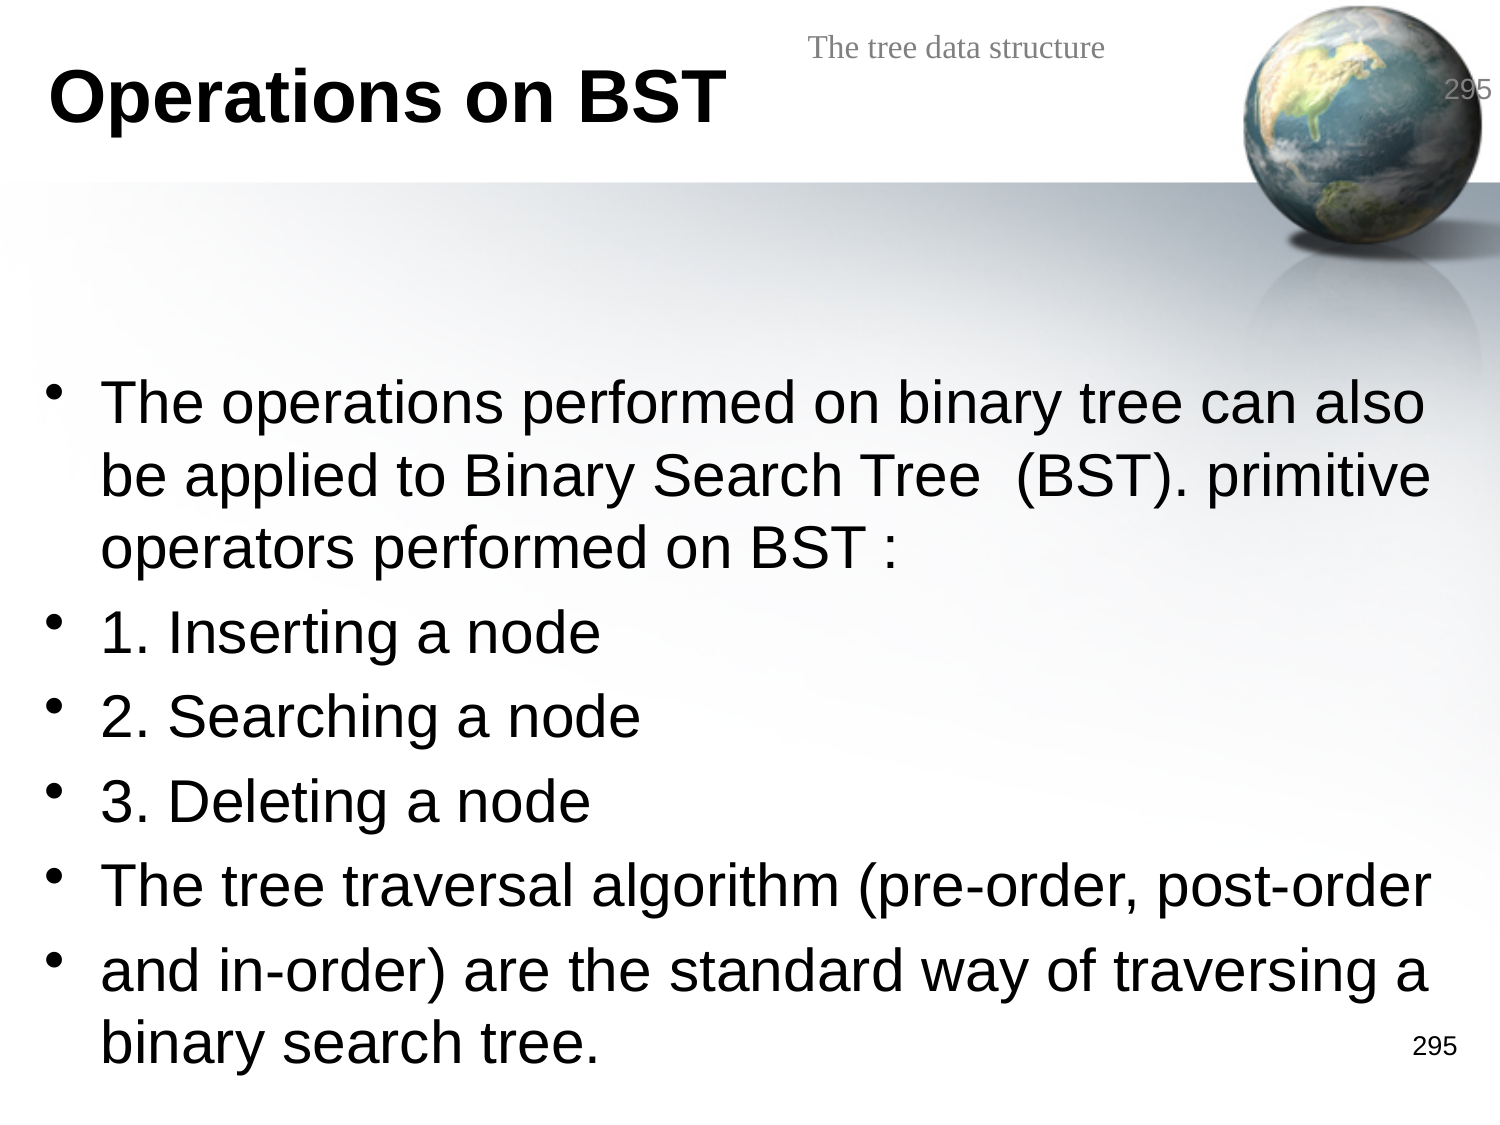

# Operations on BST

The operations performed on binary tree can also be applied to Binary Search Tree  (BST). primitive operators performed on BST :
1. Inserting a node
2. Searching a node
3. Deleting a node
The tree traversal algorithm (pre-order, post-order
and in-order) are the standard way of traversing a binary search tree.
295